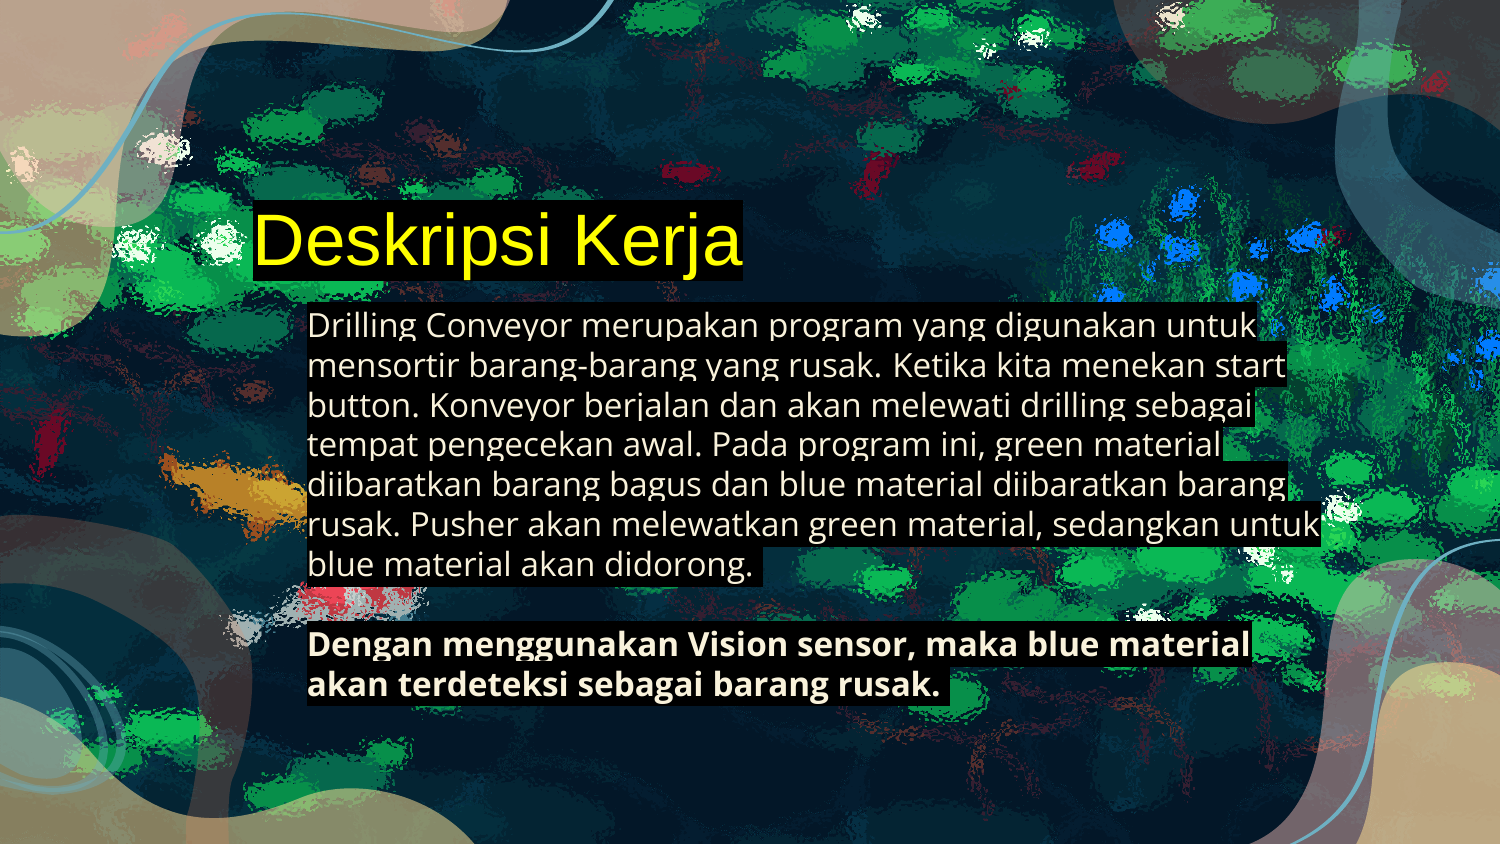

# Deskripsi Kerja
Drilling Conveyor merupakan program yang digunakan untuk mensortir barang-barang yang rusak. Ketika kita menekan start button. Konveyor berjalan dan akan melewati drilling sebagai tempat pengecekan awal. Pada program ini, green material diibaratkan barang bagus dan blue material diibaratkan barang rusak. Pusher akan melewatkan green material, sedangkan untuk blue material akan didorong.

Dengan menggunakan Vision sensor, maka blue material akan terdeteksi sebagai barang rusak.